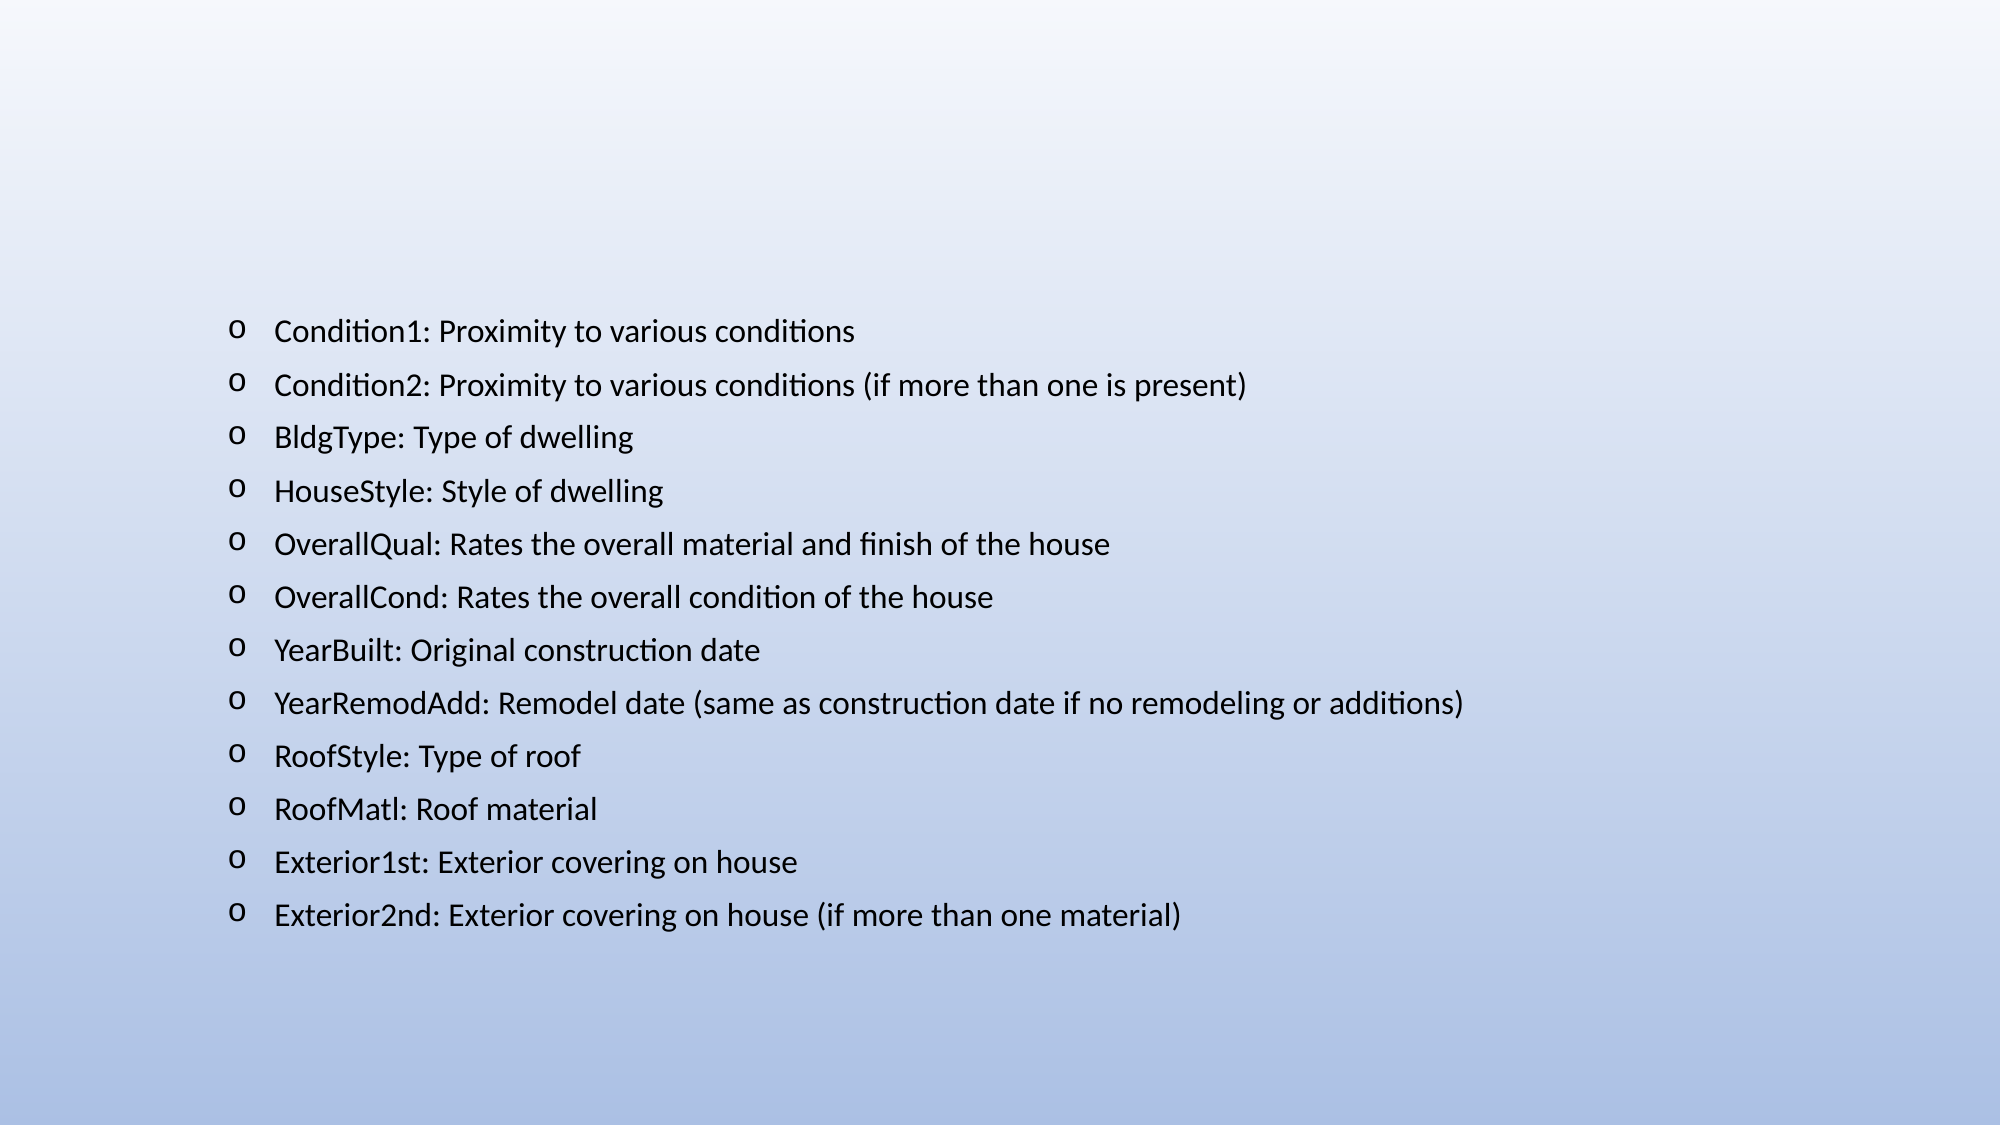

#
Condition1: Proximity to various conditions
Condition2: Proximity to various conditions (if more than one is present)
BldgType: Type of dwelling
HouseStyle: Style of dwelling
OverallQual: Rates the overall material and finish of the house
OverallCond: Rates the overall condition of the house
YearBuilt: Original construction date
YearRemodAdd: Remodel date (same as construction date if no remodeling or additions)
RoofStyle: Type of roof
RoofMatl: Roof material
Exterior1st: Exterior covering on house
Exterior2nd: Exterior covering on house (if more than one material)